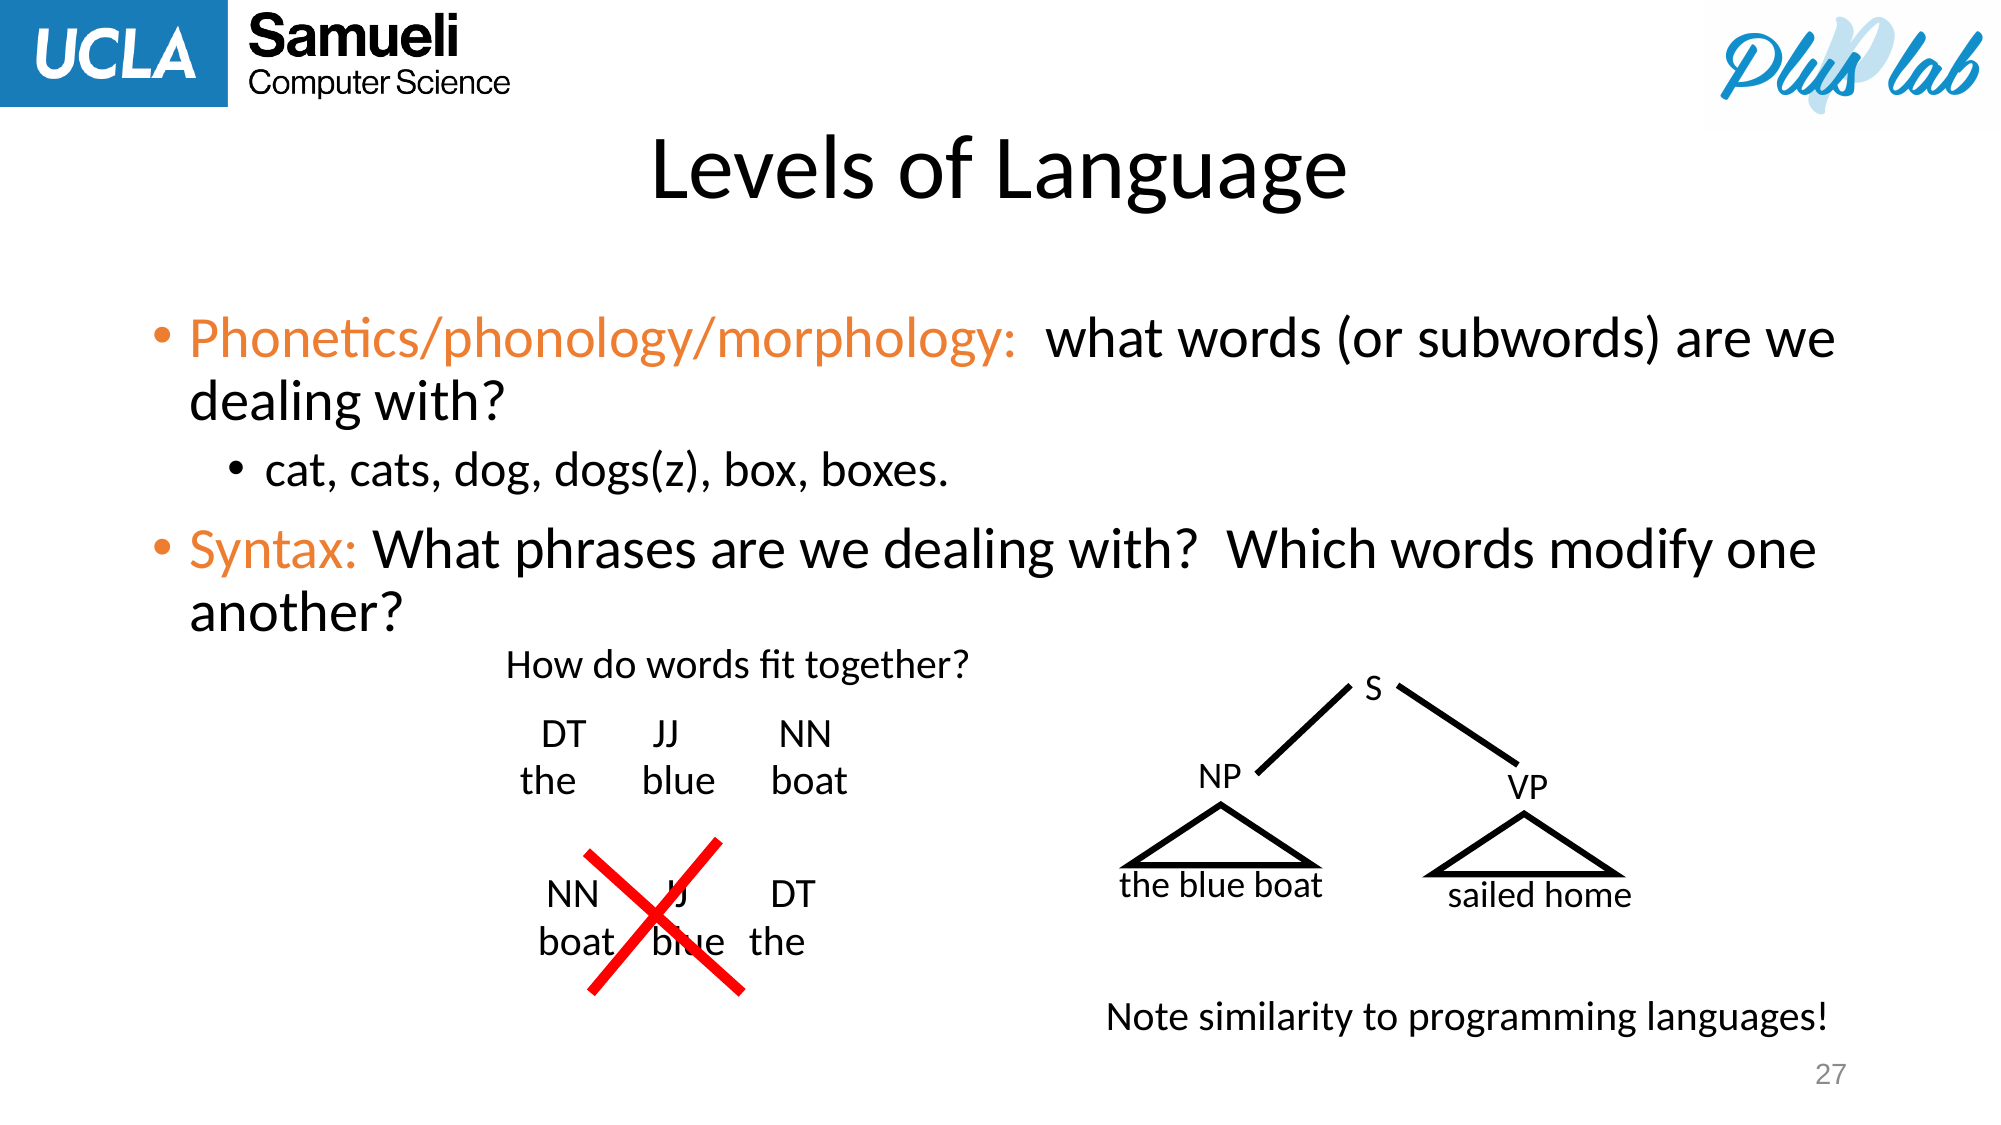

# Levels of Language
Phonetics/phonology/morphology:  what words (or subwords) are we dealing with?
cat, cats, dog, dogs(z), box, boxes.
Syntax: What phrases are we dealing with?  Which words modify one another?

How do words fit together?
S
DT
the
JJ
blue
NN
boat
NP

the blue boat
VP

NN
boat
JJ
blue
DT
the
sailed home
Note similarity to programming languages!
27